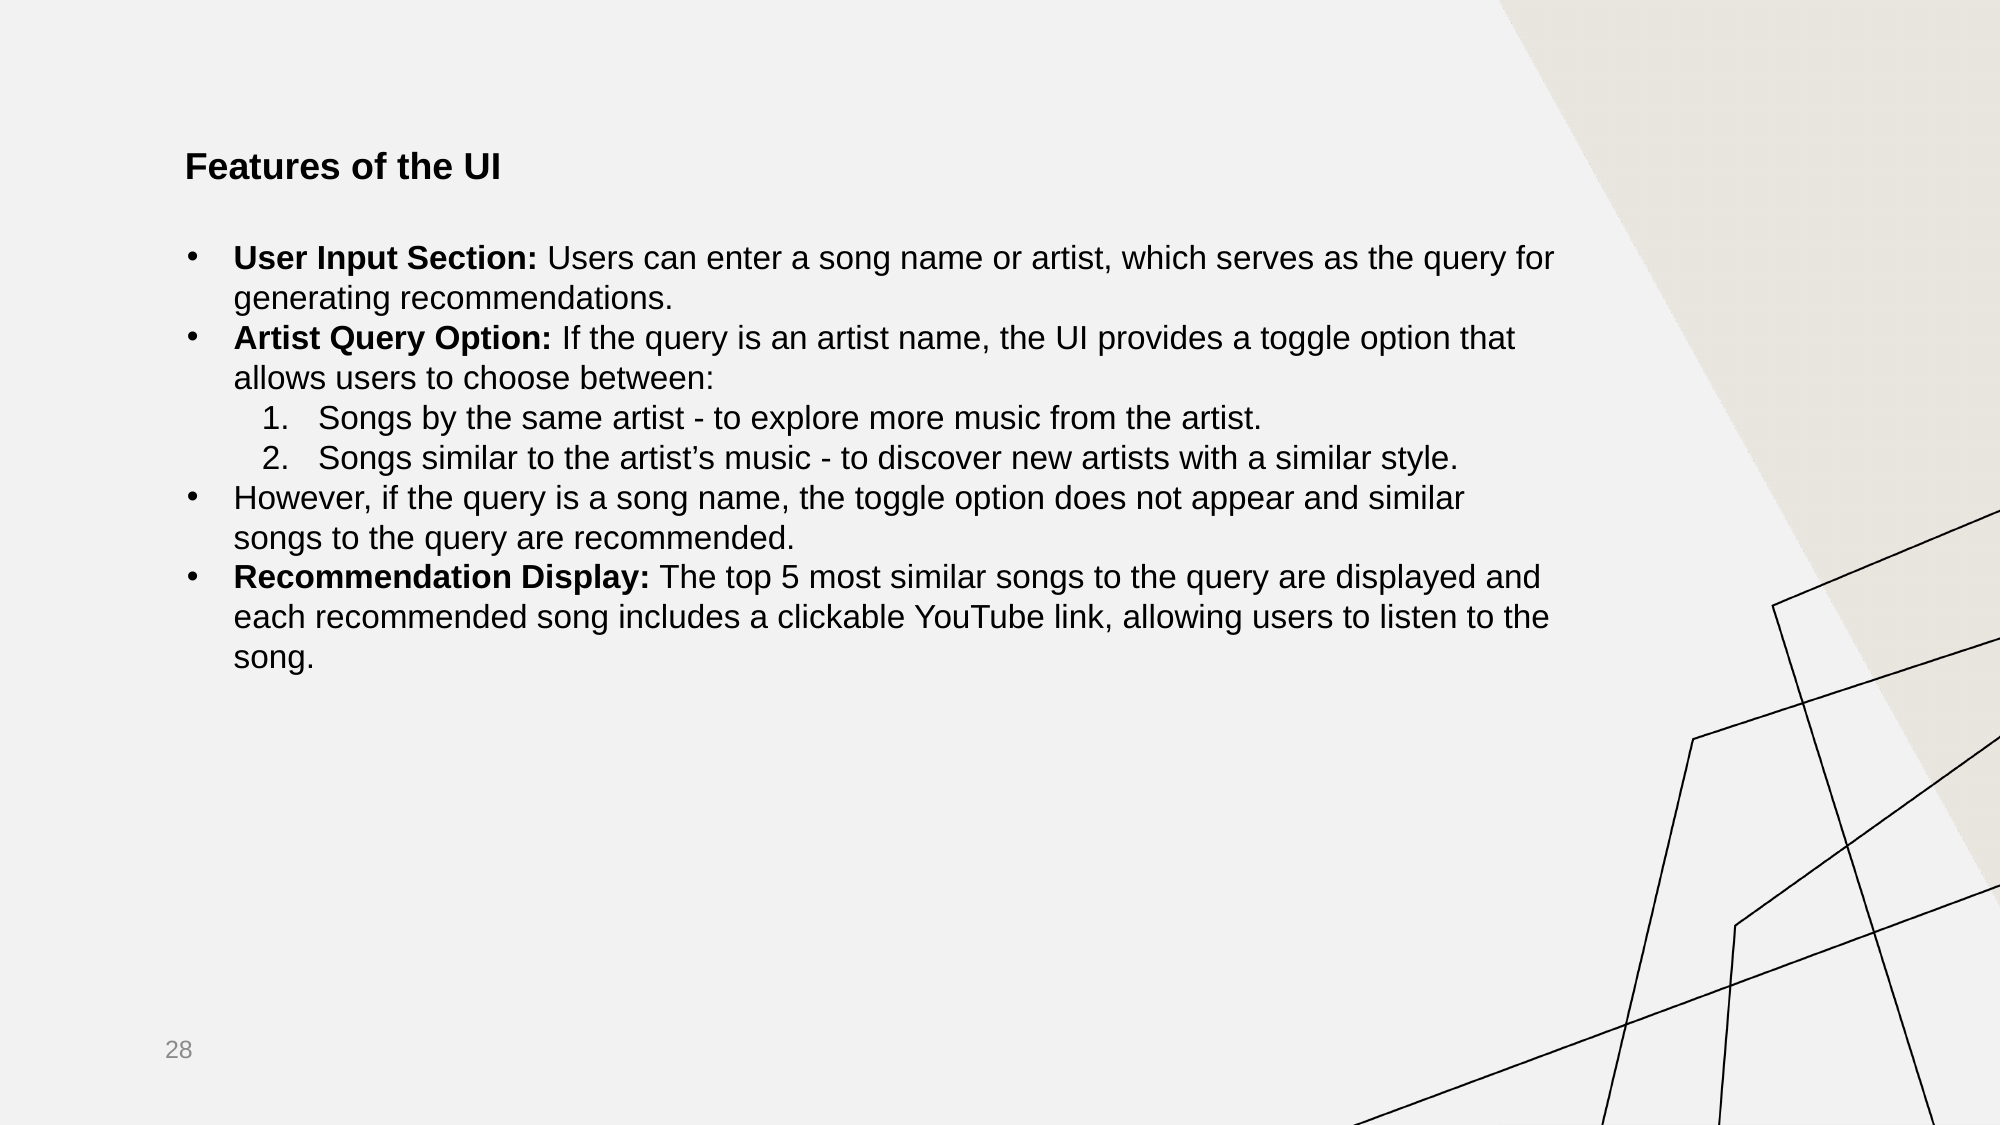

Features of the UI
User Input Section: Users can enter a song name or artist, which serves as the query for generating recommendations.
Artist Query Option: If the query is an artist name, the UI provides a toggle option that allows users to choose between:
Songs by the same artist - to explore more music from the artist.
Songs similar to the artist’s music - to discover new artists with a similar style.
However, if the query is a song name, the toggle option does not appear and similar songs to the query are recommended.
Recommendation Display: The top 5 most similar songs to the query are displayed and each recommended song includes a clickable YouTube link, allowing users to listen to the song.

28